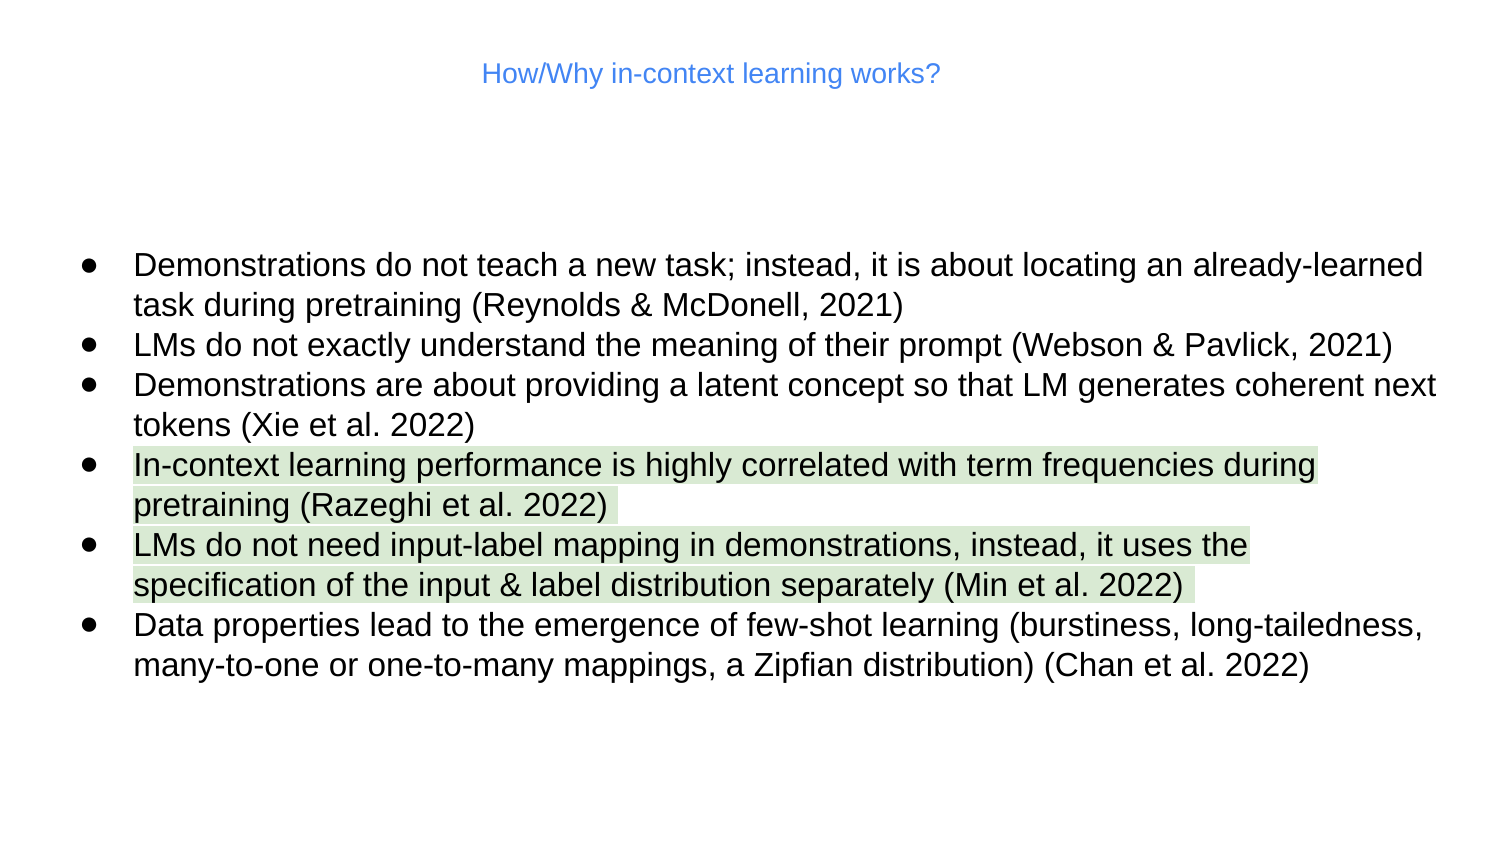

# How/Why in-context learning works?
Demonstrations do not teach a new task; instead, it is about locating an already-learned task during pretraining (Reynolds & McDonell, 2021)
LMs do not exactly understand the meaning of their prompt (Webson & Pavlick, 2021)
Demonstrations are about providing a latent concept so that LM generates coherent next tokens (Xie et al. 2022)
In-context learning performance is highly correlated with term frequencies during pretraining (Razeghi et al. 2022)
LMs do not need input-label mapping in demonstrations, instead, it uses the specification of the input & label distribution separately (Min et al. 2022)
Data properties lead to the emergence of few-shot learning (burstiness, long-tailedness, many-to-one or one-to-many mappings, a Zipfian distribution) (Chan et al. 2022)